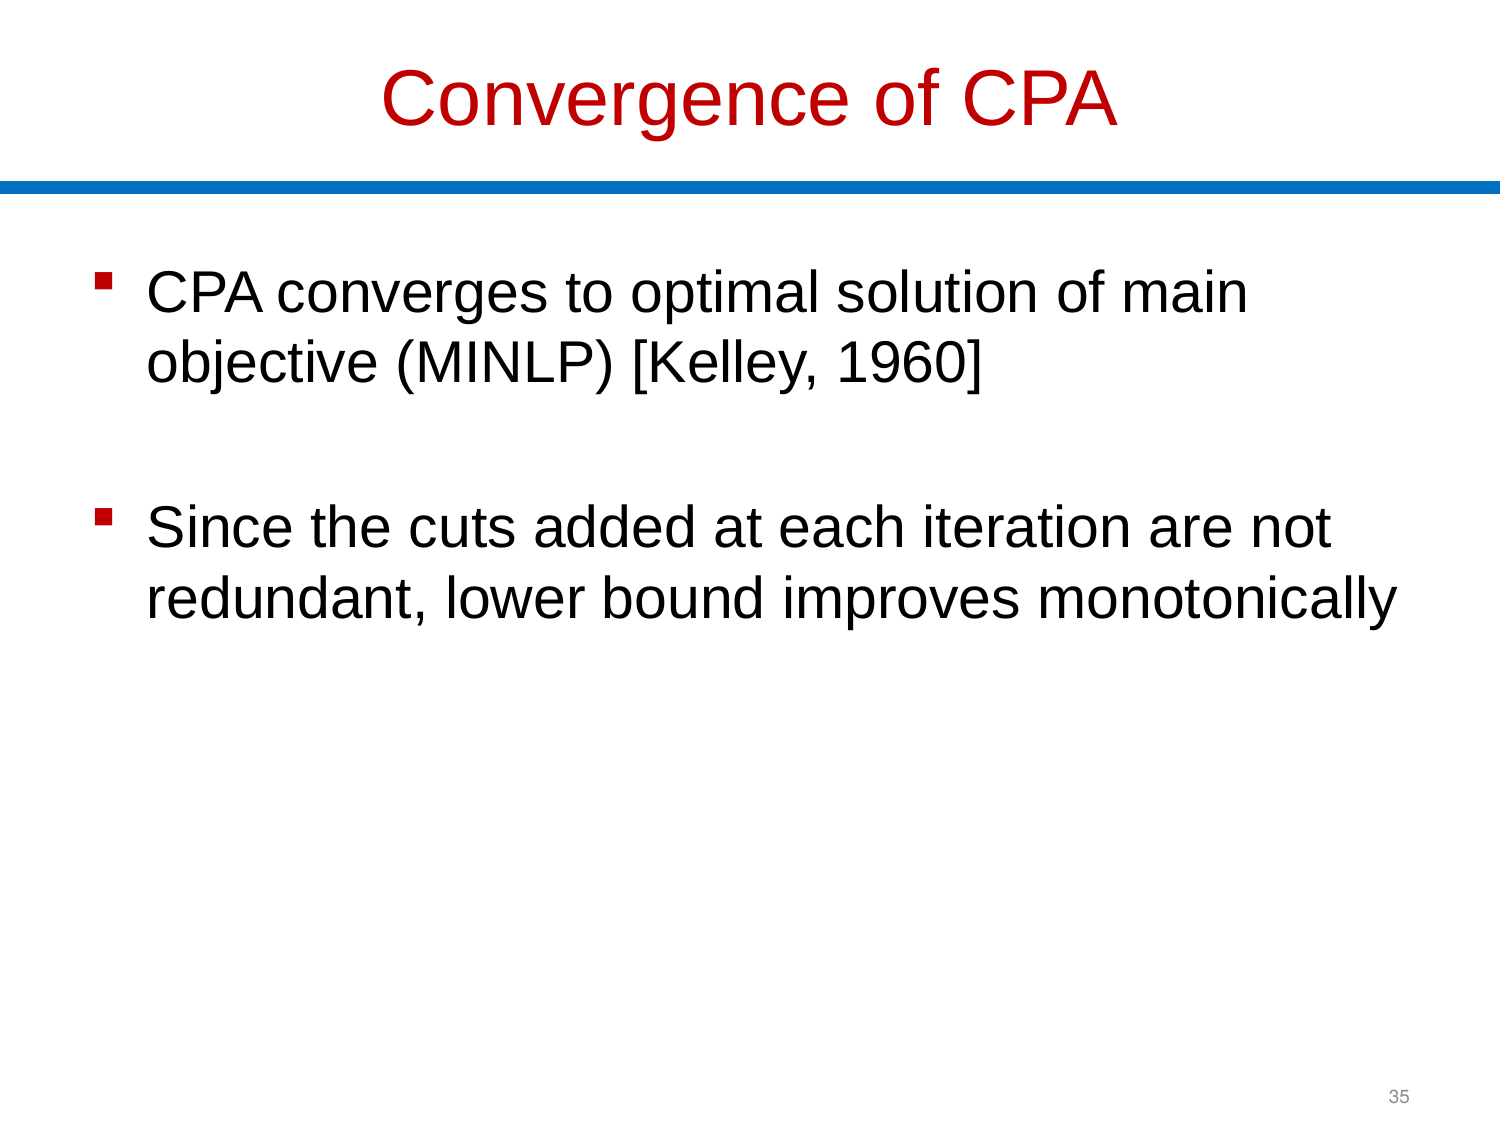

# Convergence of CPA
CPA converges to optimal solution of main objective (MINLP) [Kelley, 1960]

Since the cuts added at each iteration are not redundant, lower bound improves monotonically
35